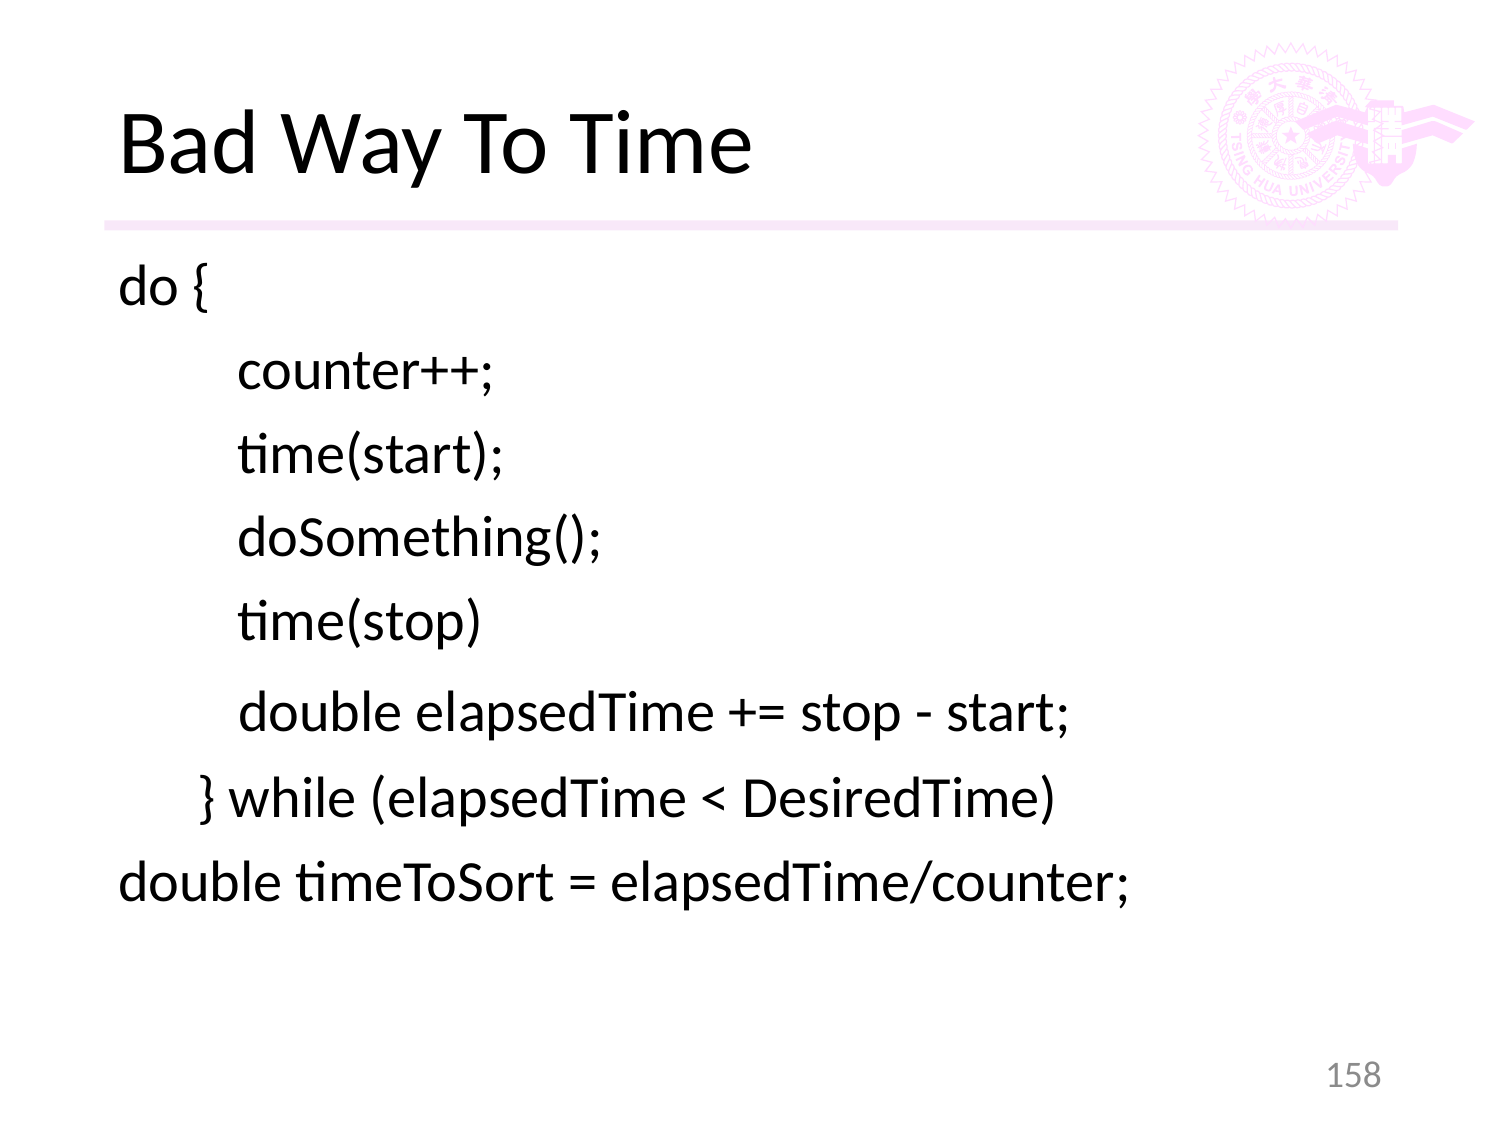

# Bad Way To Time
do {
         counter++;
         time(start);
         doSomething();
         time(stop)
        double elapsedTime += stop - start;
      } while (elapsedTime < DesiredTime)
double timeToSort = elapsedTime/counter;

158